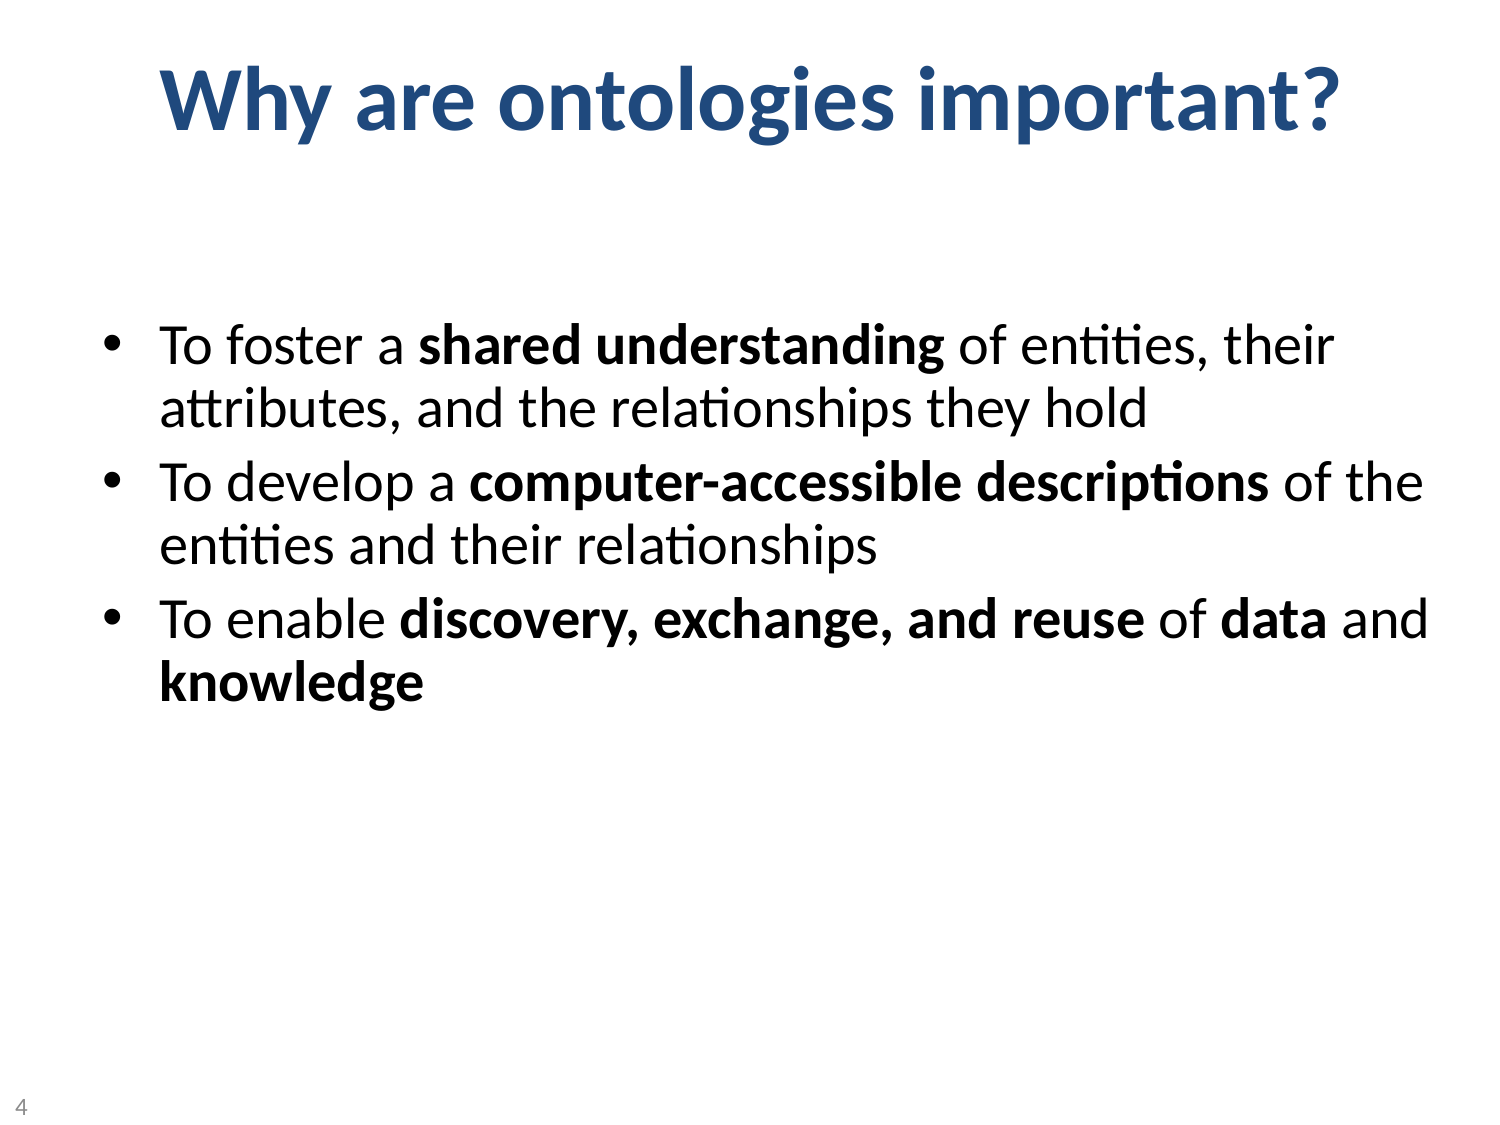

# Why are ontologies important?

To foster a shared understanding of entities, their attributes, and the relationships they hold
To develop a computer-accessible descriptions of the entities and their relationships
To enable discovery, exchange, and reuse of data and knowledge
4